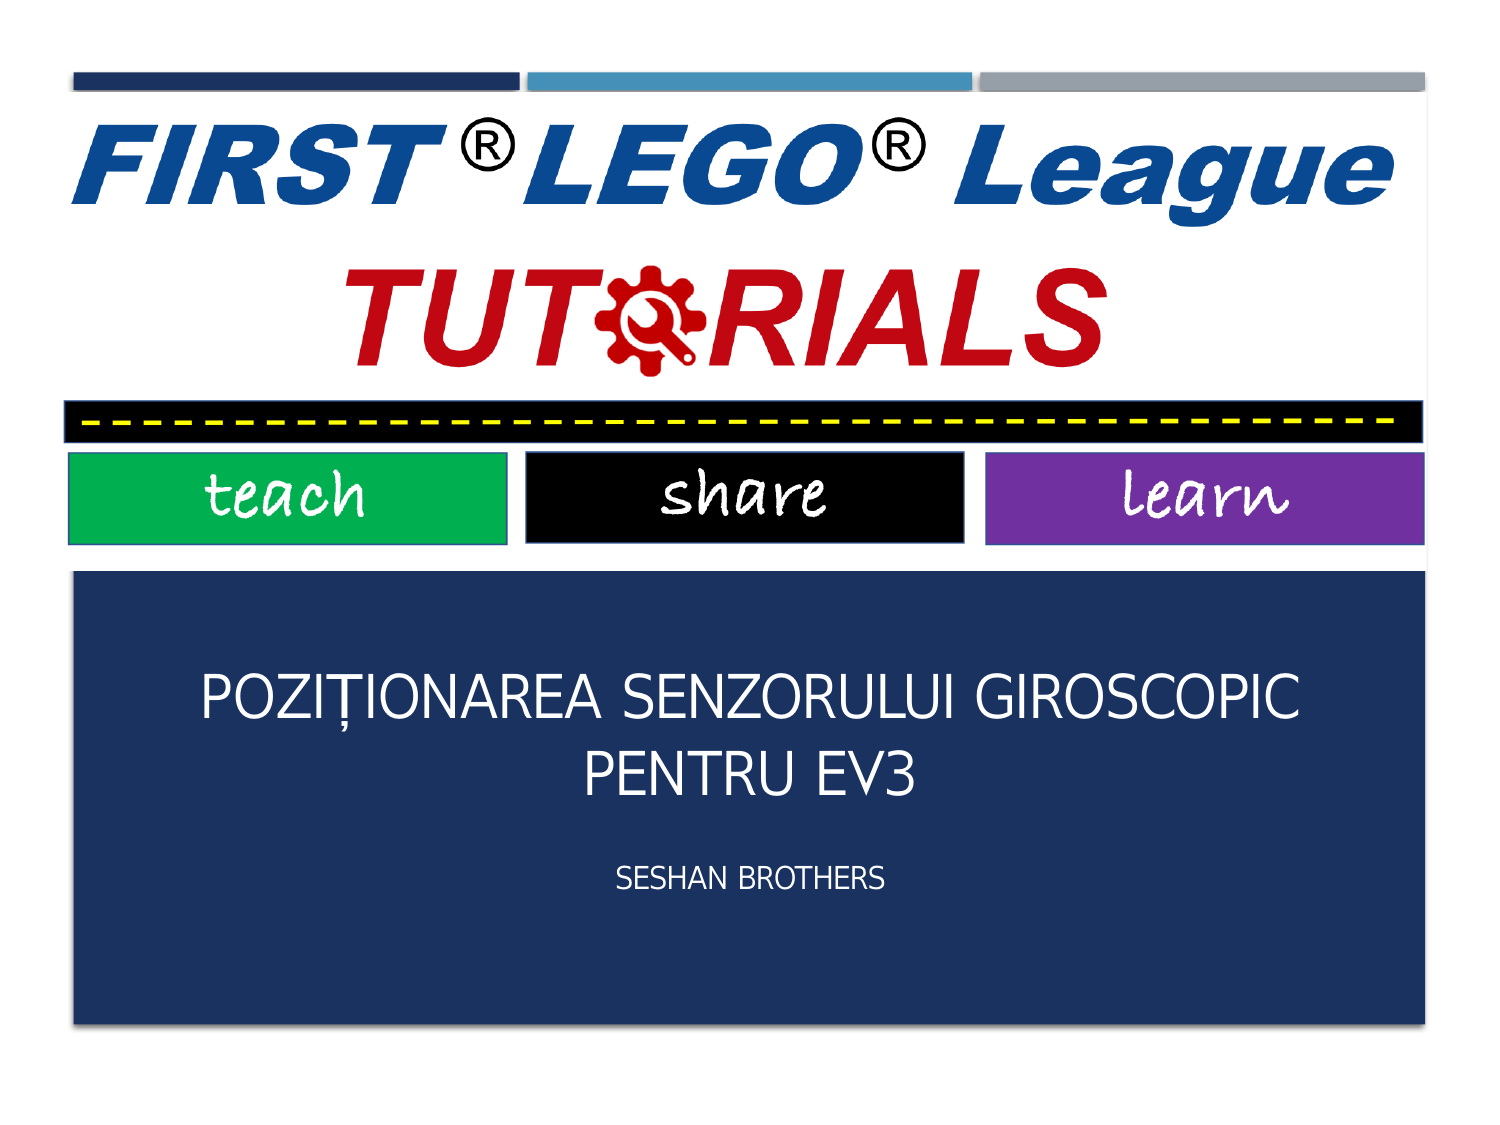

# Poziționarea senzorului giroscopic pentru ev3
Seshan brothers